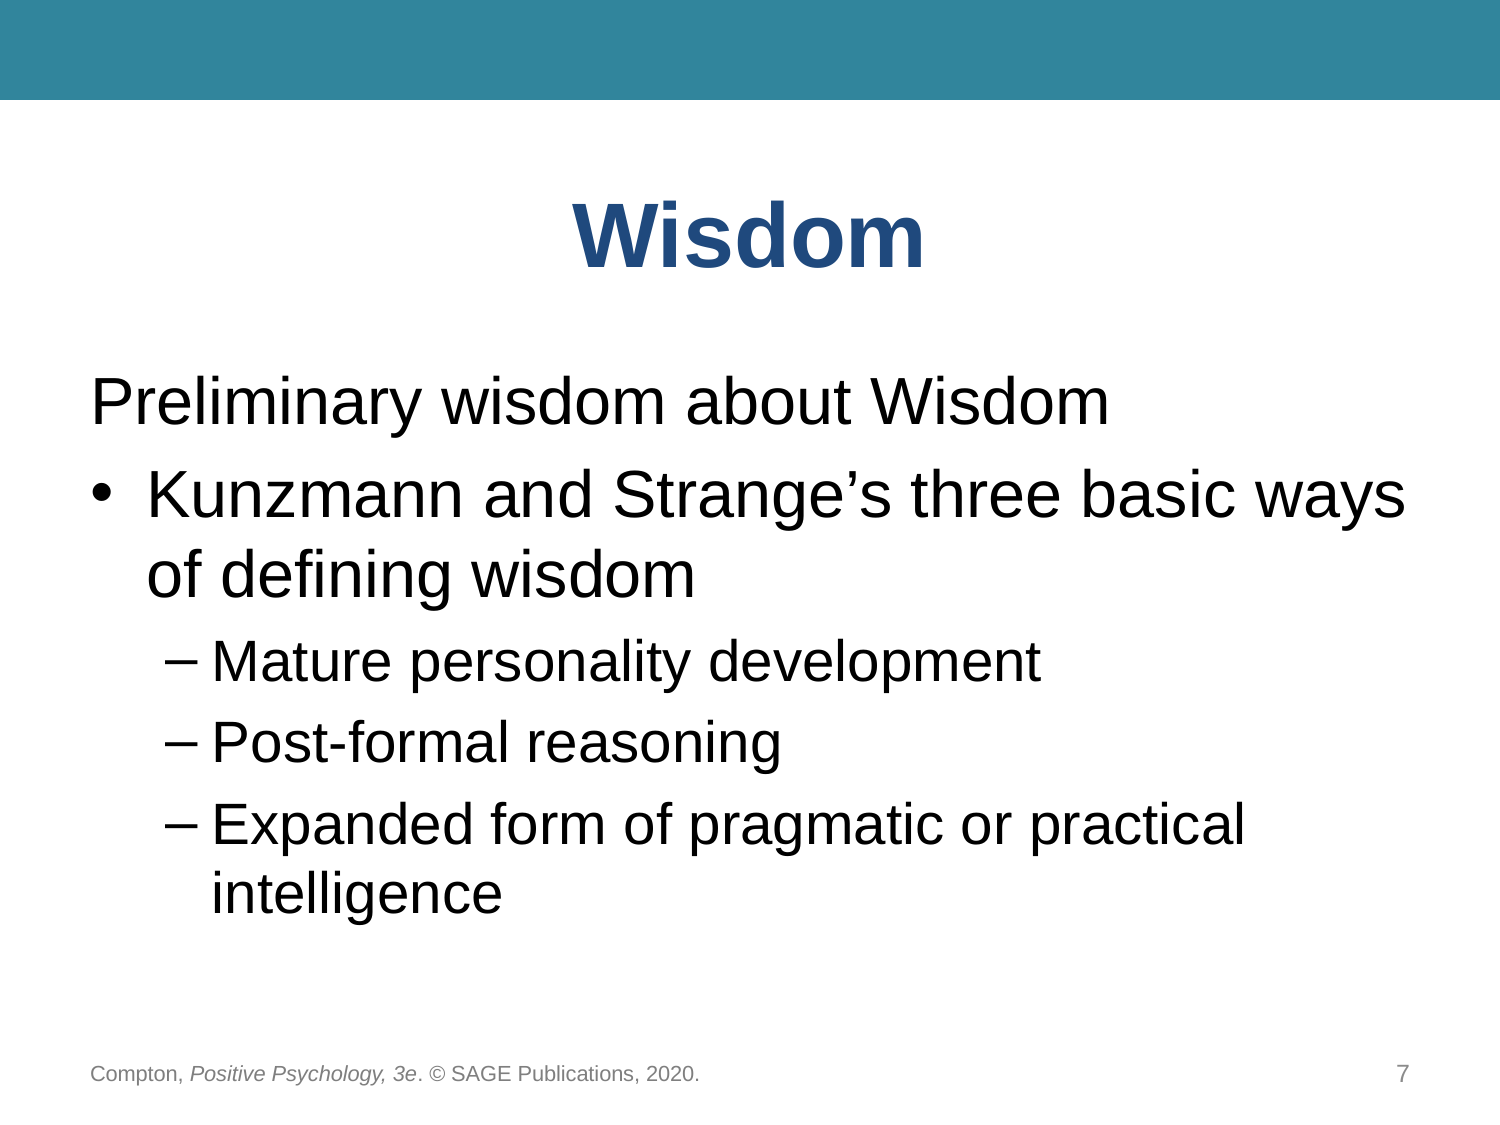

# Wisdom
Preliminary wisdom about Wisdom
Kunzmann and Strange’s three basic ways of defining wisdom
Mature personality development
Post-formal reasoning
Expanded form of pragmatic or practical intelligence
Compton, Positive Psychology, 3e. © SAGE Publications, 2020.
7